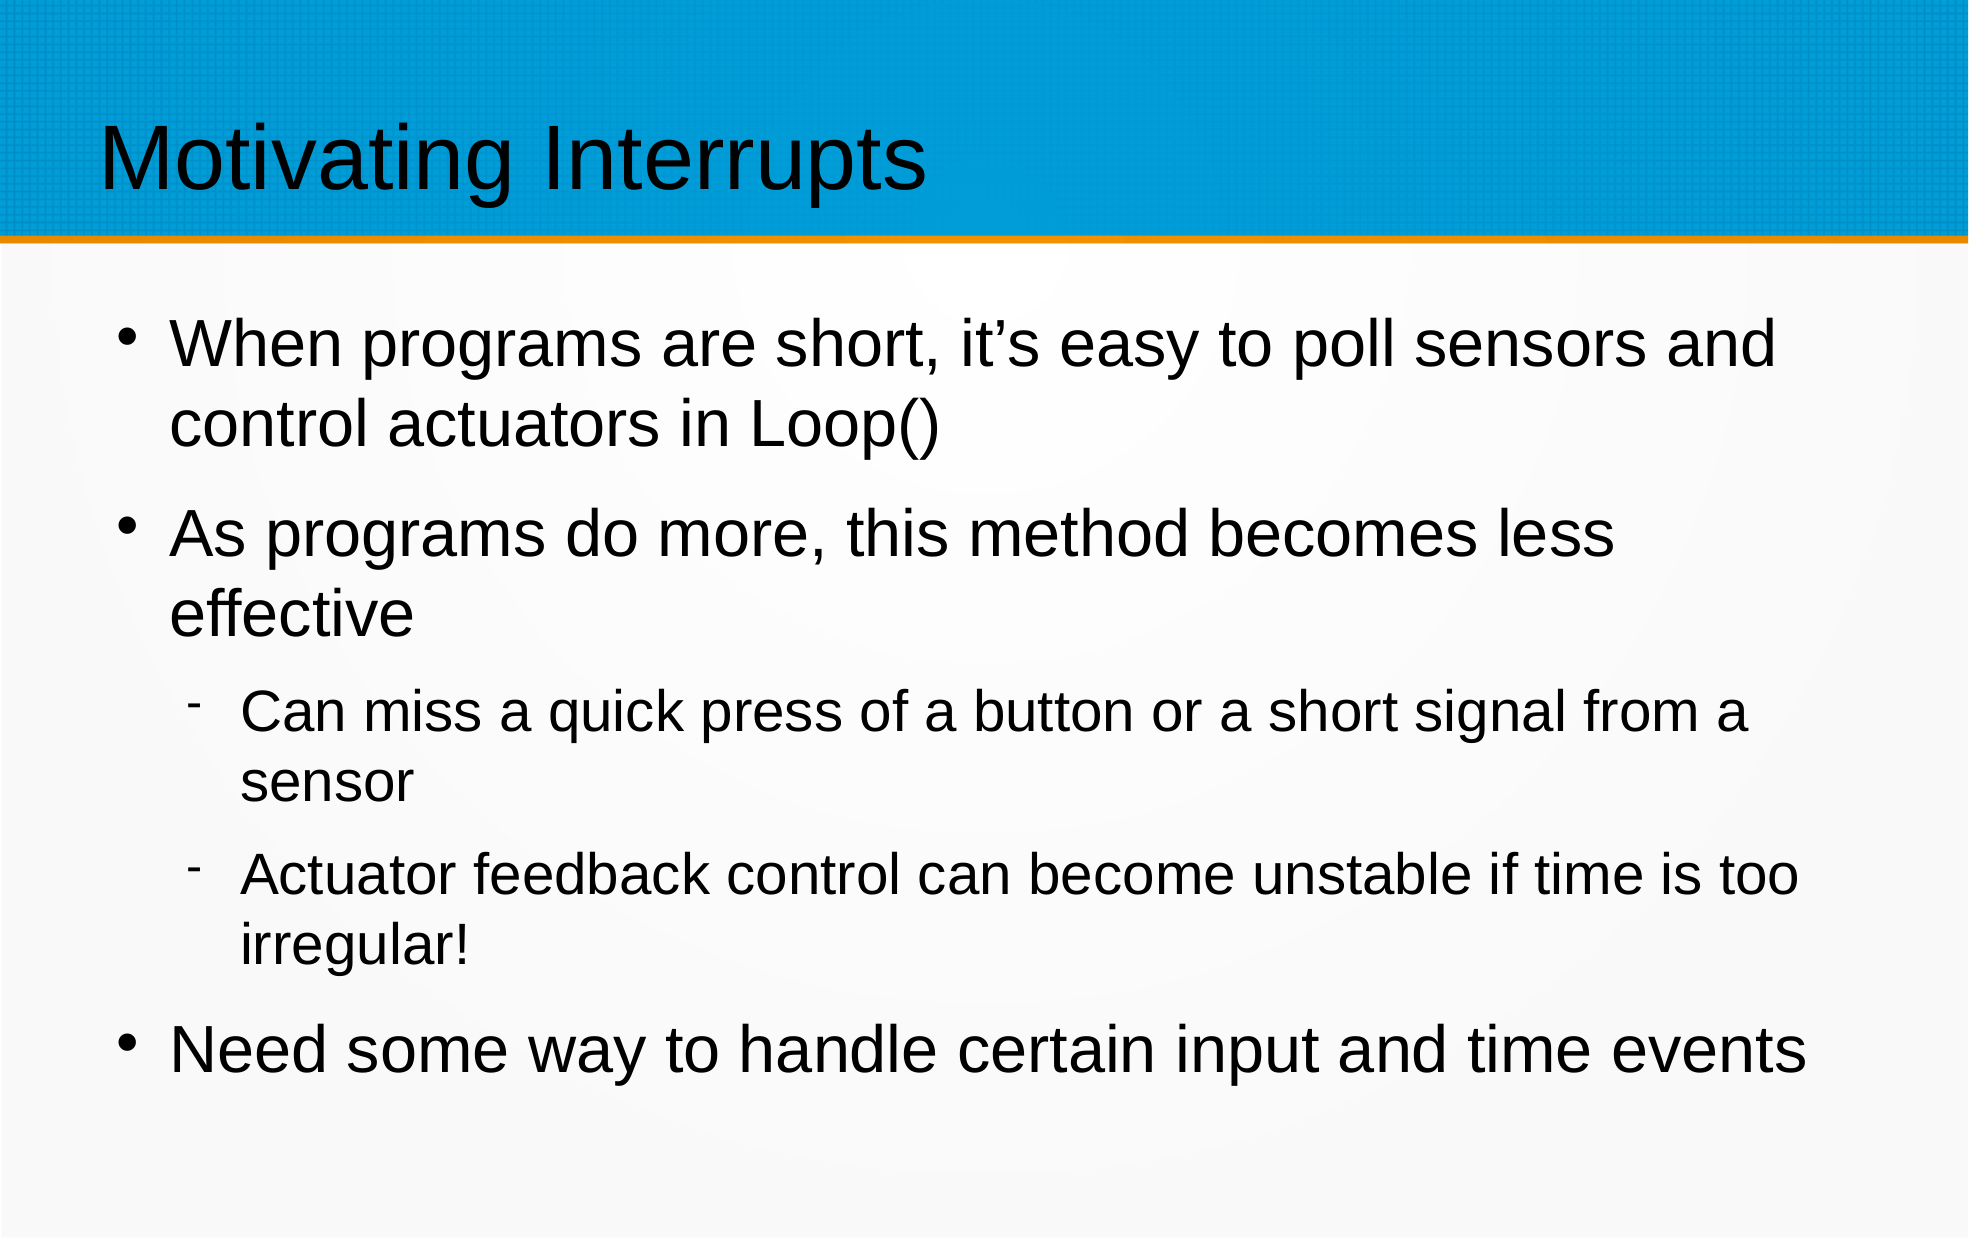

Motivating Interrupts
When programs are short, it’s easy to poll sensors and control actuators in Loop()
As programs do more, this method becomes less effective
Can miss a quick press of a button or a short signal from a sensor
Actuator feedback control can become unstable if time is too irregular!
Need some way to handle certain input and time events